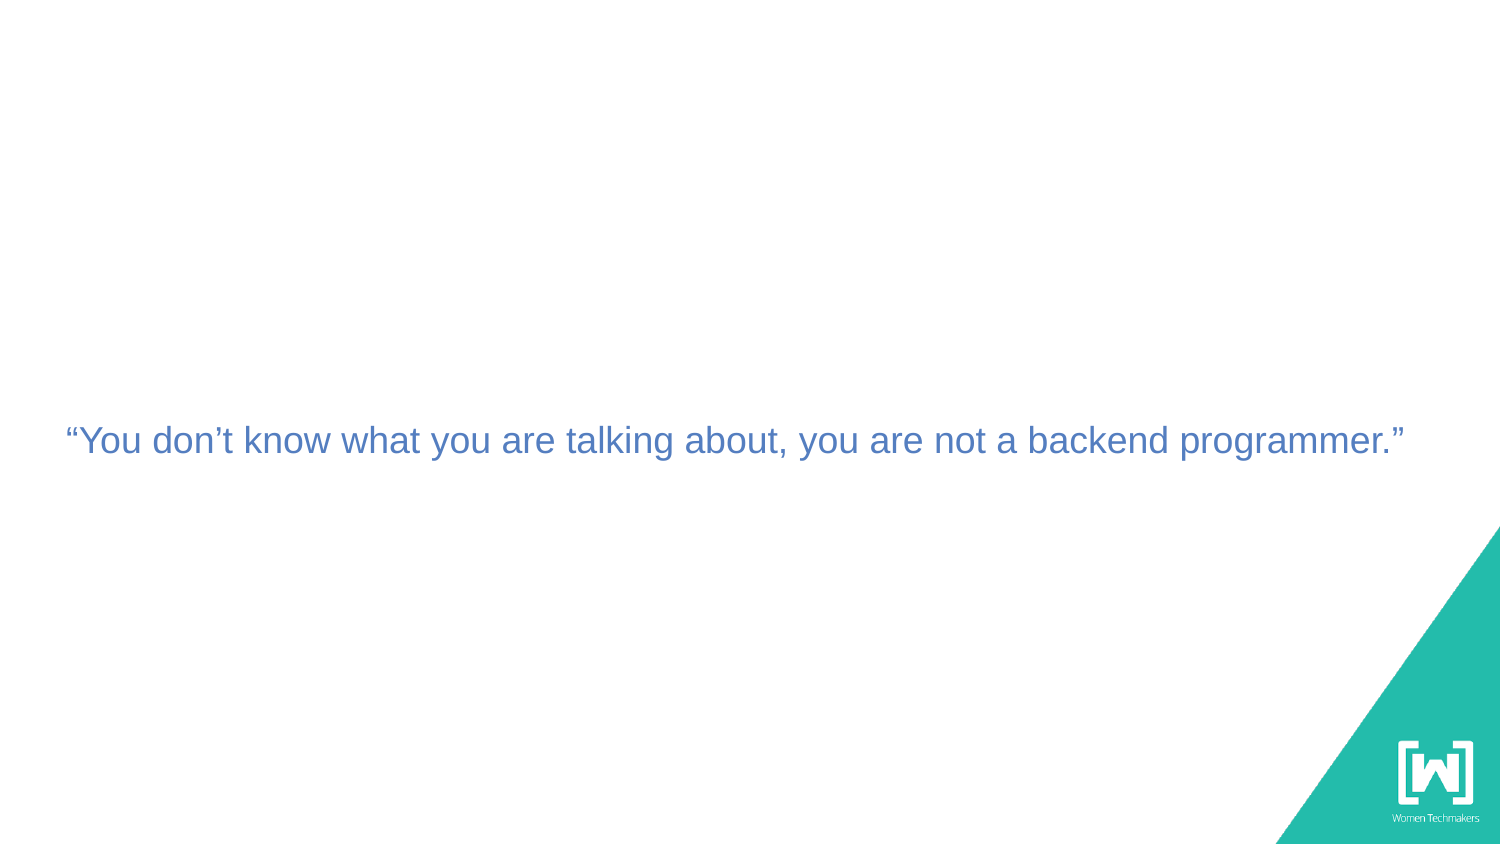

“You don’t know what you are talking about, you are not a backend programmer.”